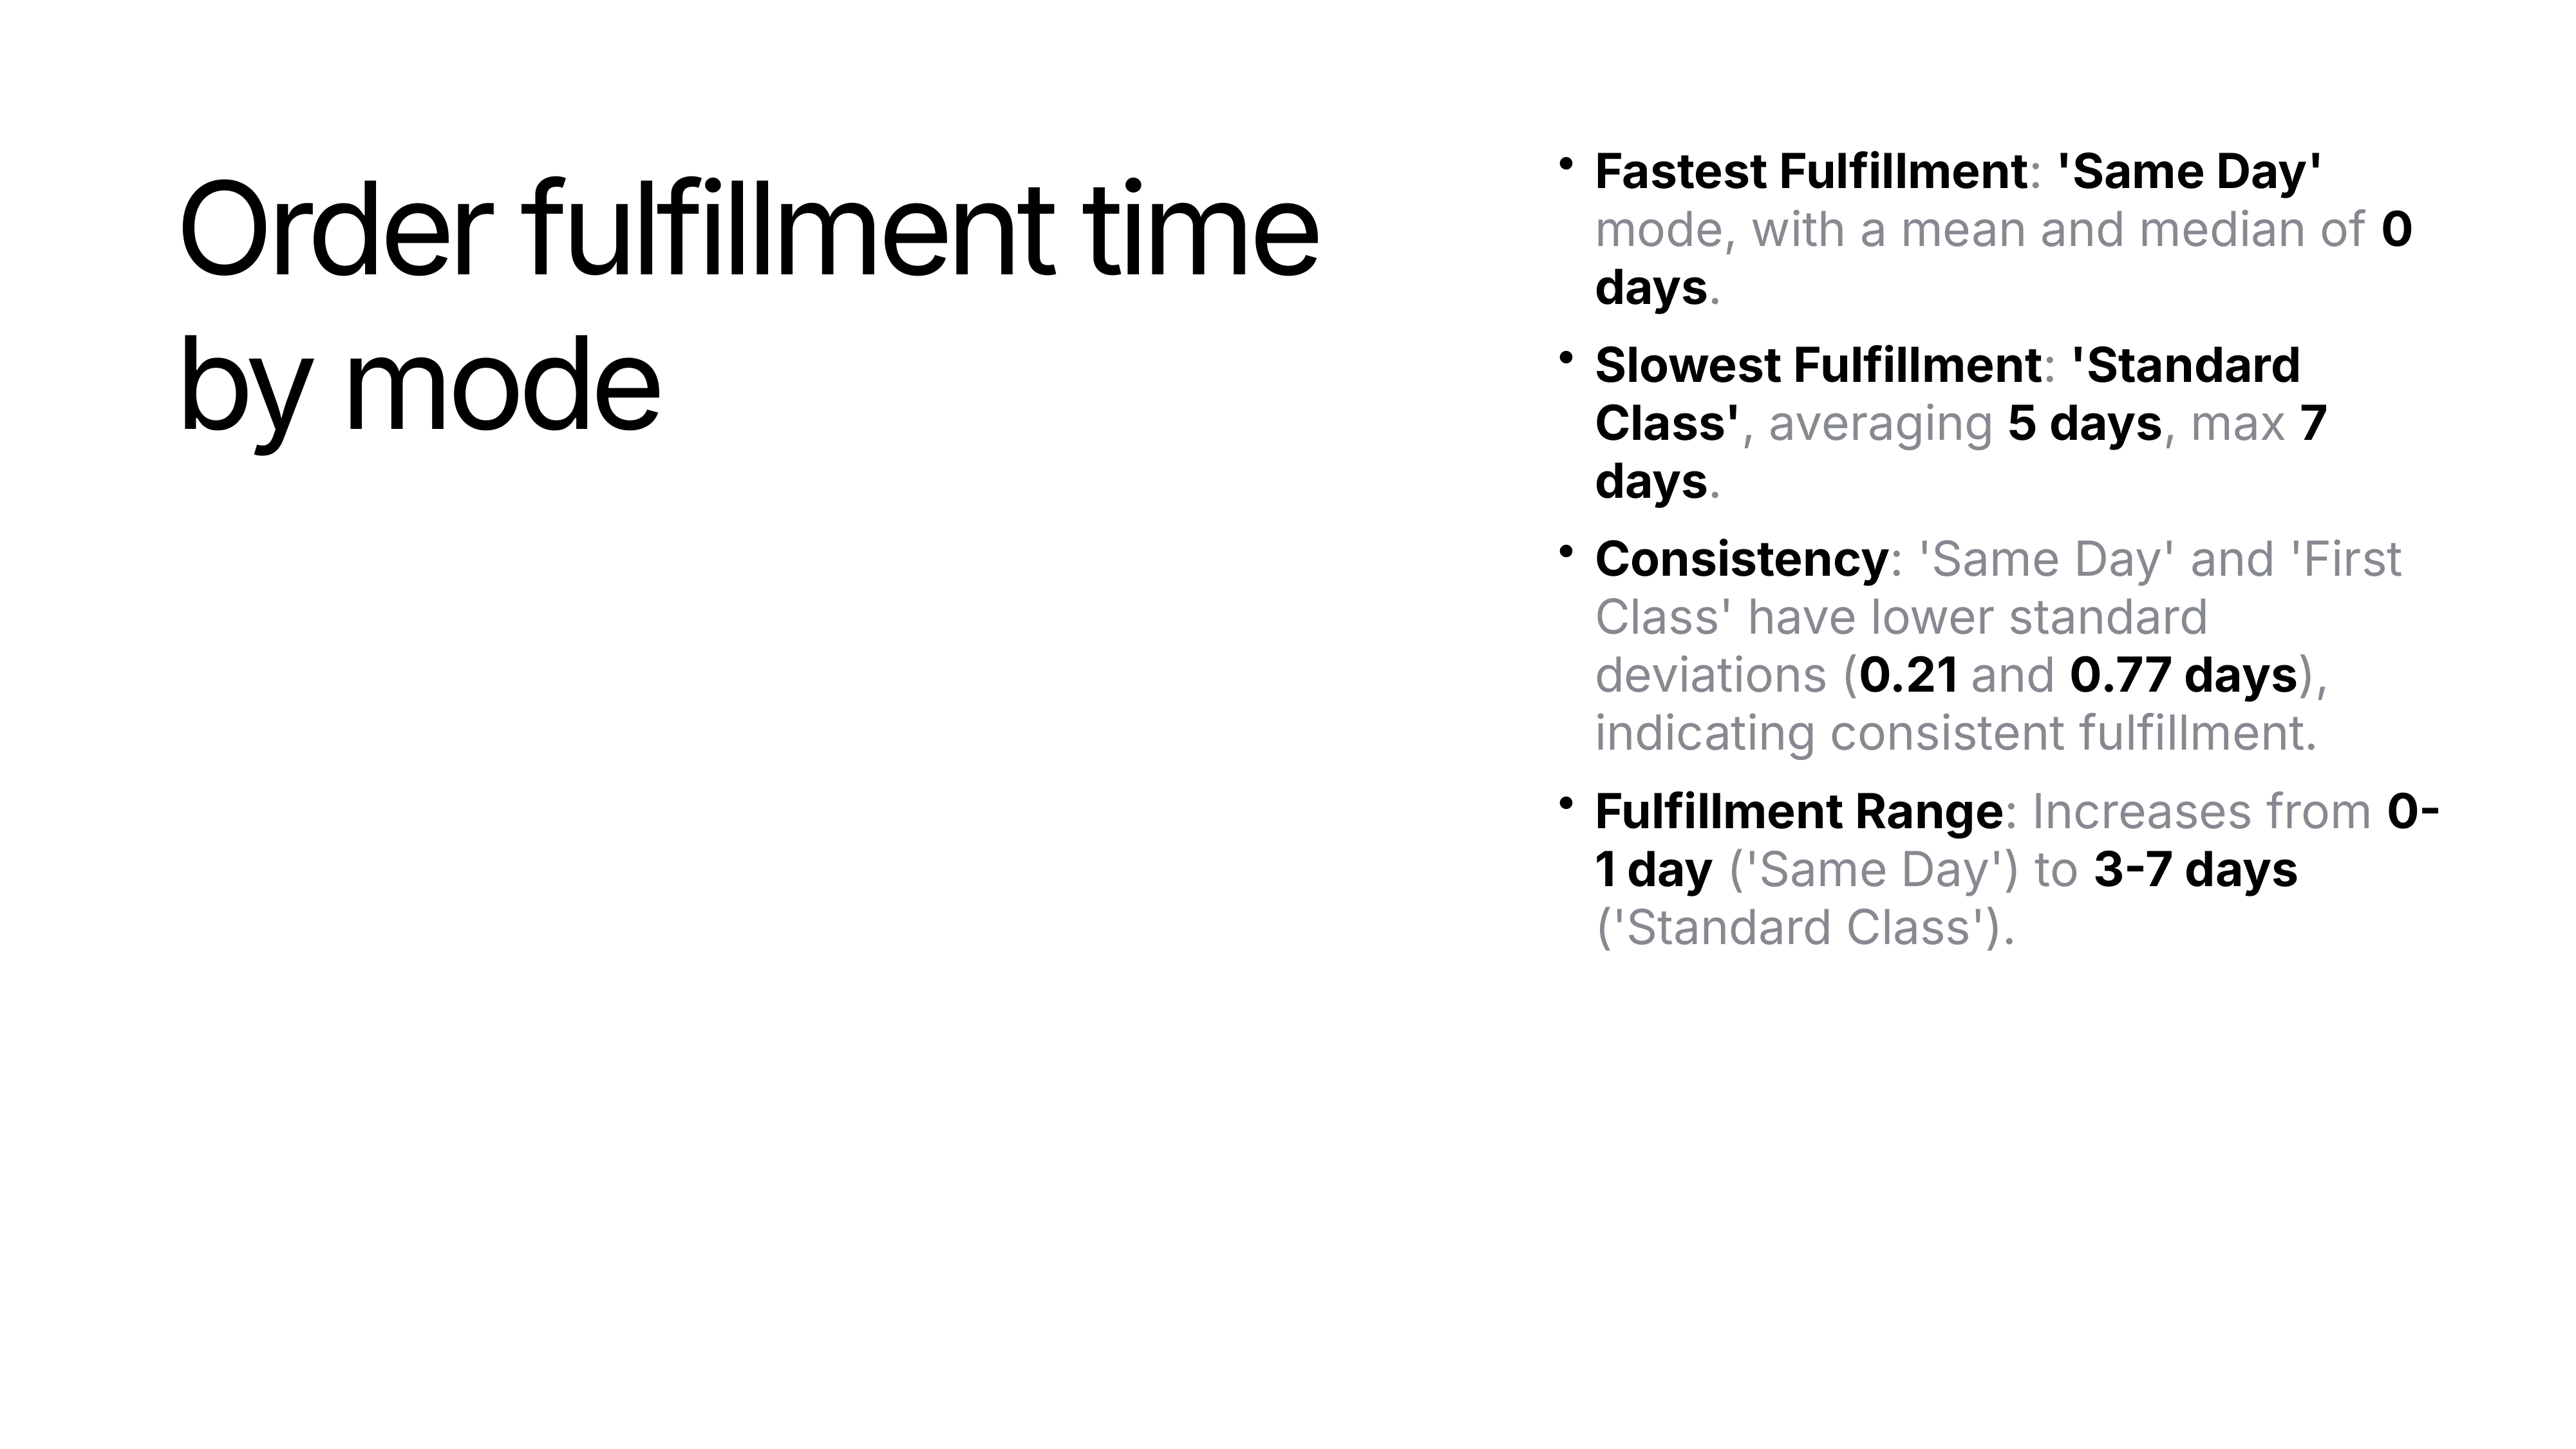

Fastest Fulfillment: 'Same Day' mode, with a mean and median of 0 days.
Slowest Fulfillment: 'Standard Class', averaging 5 days, max 7 days.
Consistency: 'Same Day' and 'First Class' have lower standard deviations (0.21 and 0.77 days), indicating consistent fulfillment.
Fulfillment Range: Increases from 0-1 day ('Same Day') to 3-7 days ('Standard Class').
Order fulfillment time by mode